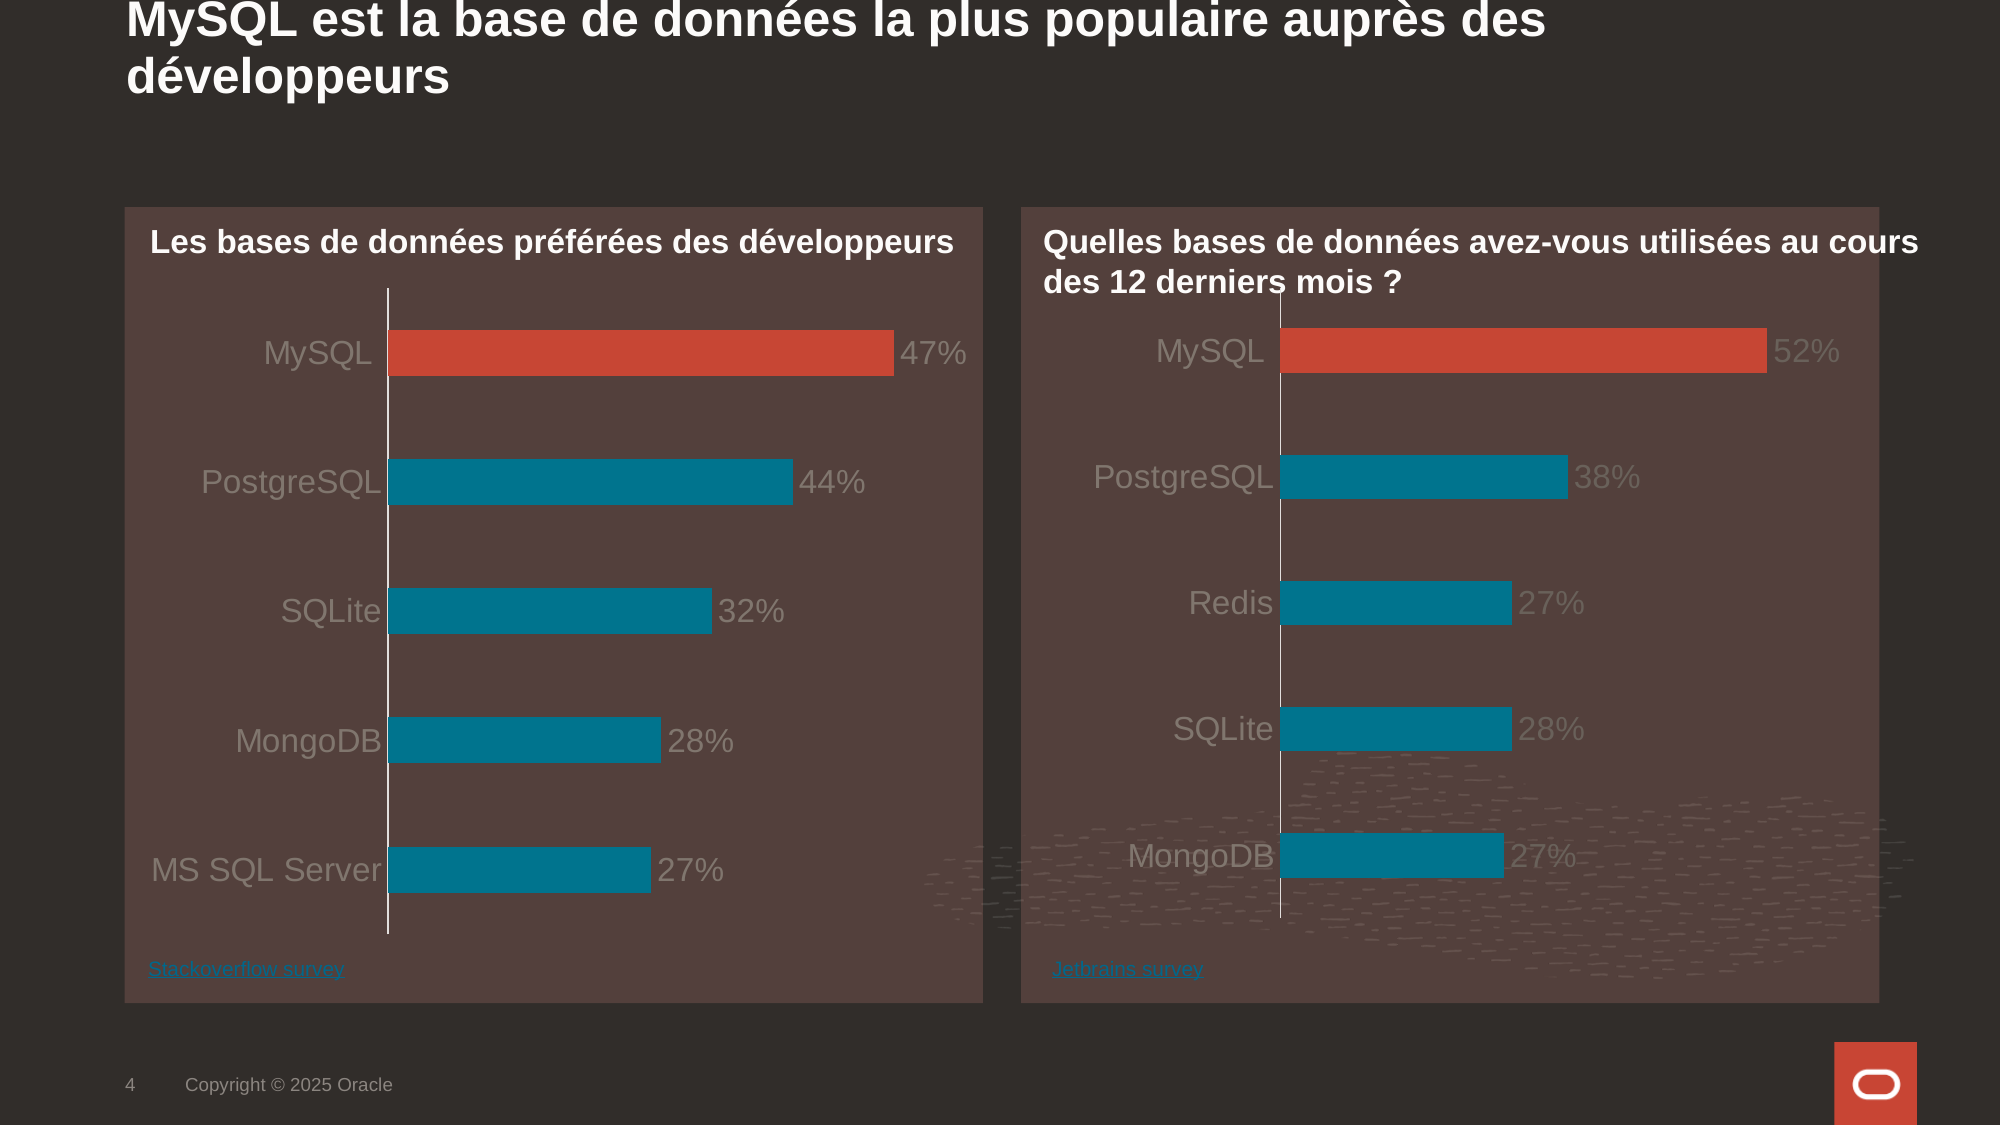

# MySQL est la base de données la plus populaire auprès des développeurs

Les bases de données préférées des développeurs
Quelles bases de données avez-vous utilisées au cours
des 12 derniers mois ?

### Chart

| Category |  |
|---|---|
| MS SQL Server | 0.26 |
| MongoDB | 0.27 |
| SQLite | 0.32 |
| PostgreSQL | 0.4 |
| MySQL  | 0.5 |

### Chart

| Category |  |
|---|---|
| MongoDB | 0.28 |
| SQLite | 0.29 |
| Redis | 0.29 |
| PostgreSQL | 0.36 |
| MySQL  | 0.61 |
Stackoverflow survey
Jetbrains survey
4
Copyright © 2025 Oracle